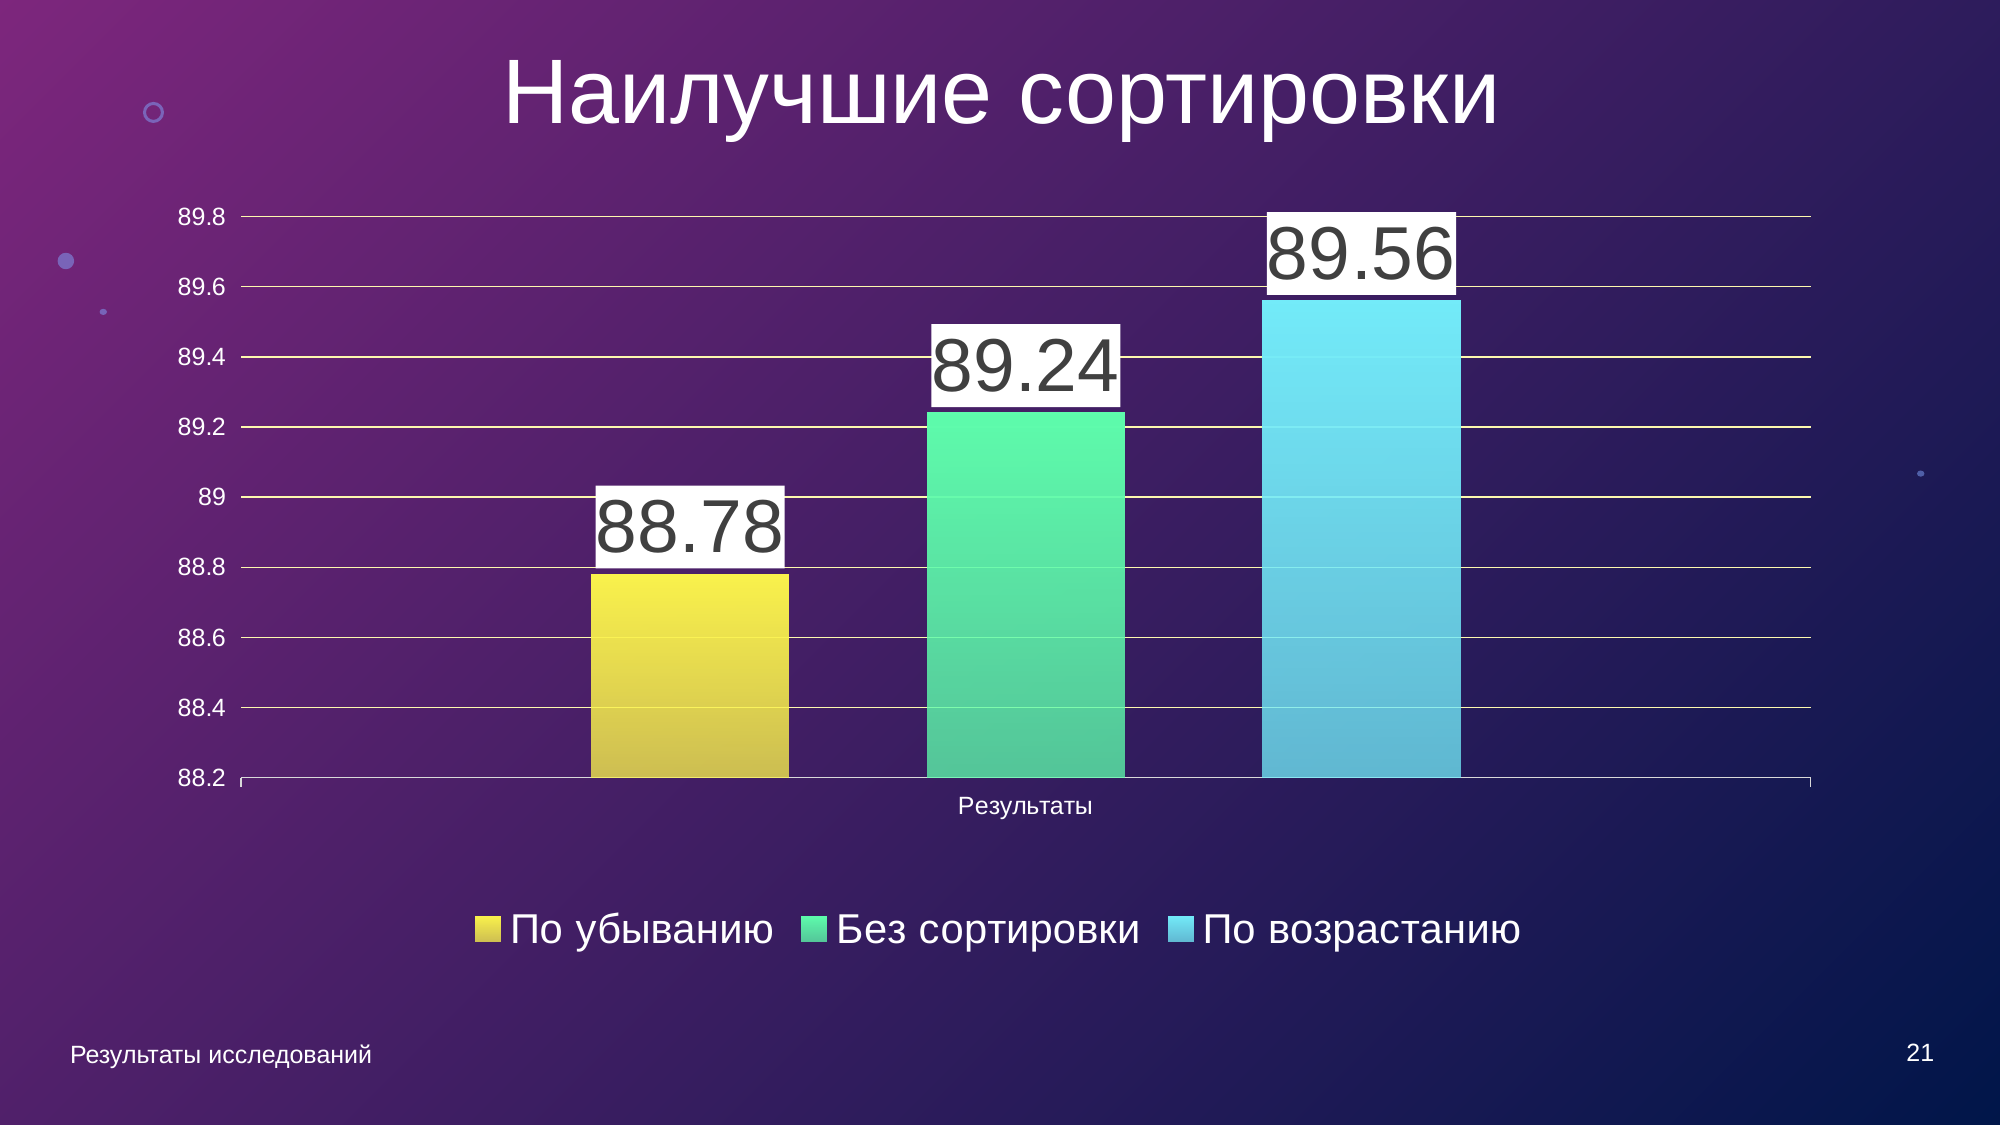

# Наилучшие сортировки

### Chart

| Category | По убыванию | Без сортировки | По возрастанию |
|---|---|---|---|
| Результаты | 88.78 | 89.24 | 89.56 |
21
Результаты исследований